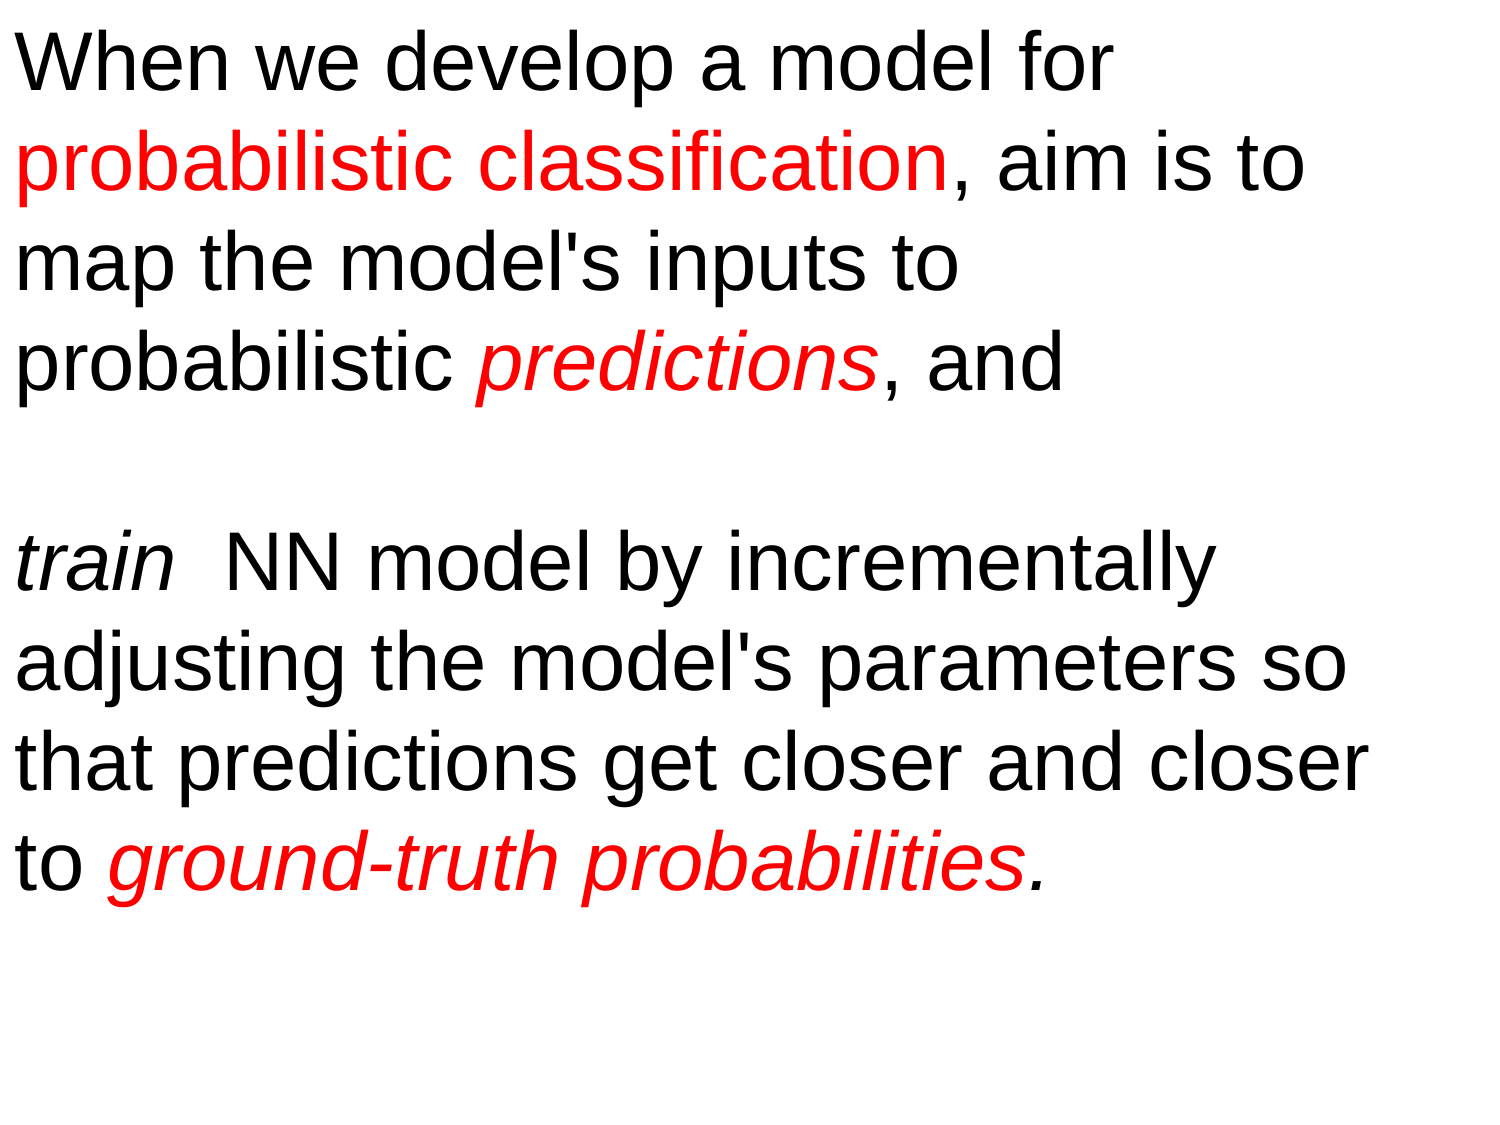

When we develop a model for probabilistic classification, aim is to map the model's inputs to probabilistic predictions, and

train  NN model by incrementally adjusting the model's parameters so that predictions get closer and closer to ground-truth probabilities.